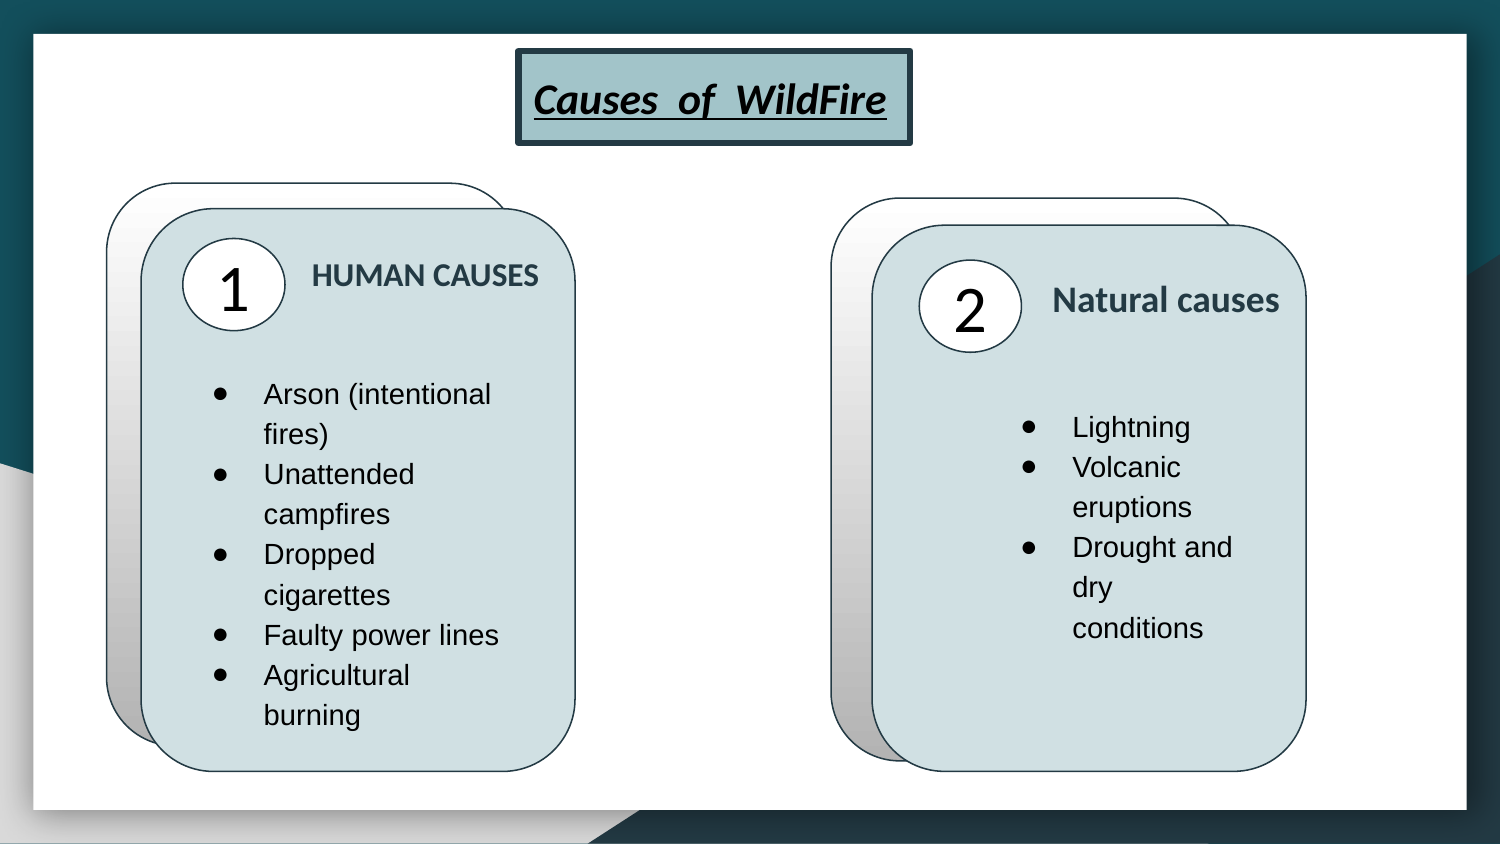

Causes  of  WildFire

1
HUMAN CAUSES

2
Natural causes
Arson (intentional fires)
Unattended campfires
Dropped cigarettes
Faulty power lines
Agricultural burning
Lightning
Volcanic eruptions
Drought and dry conditions